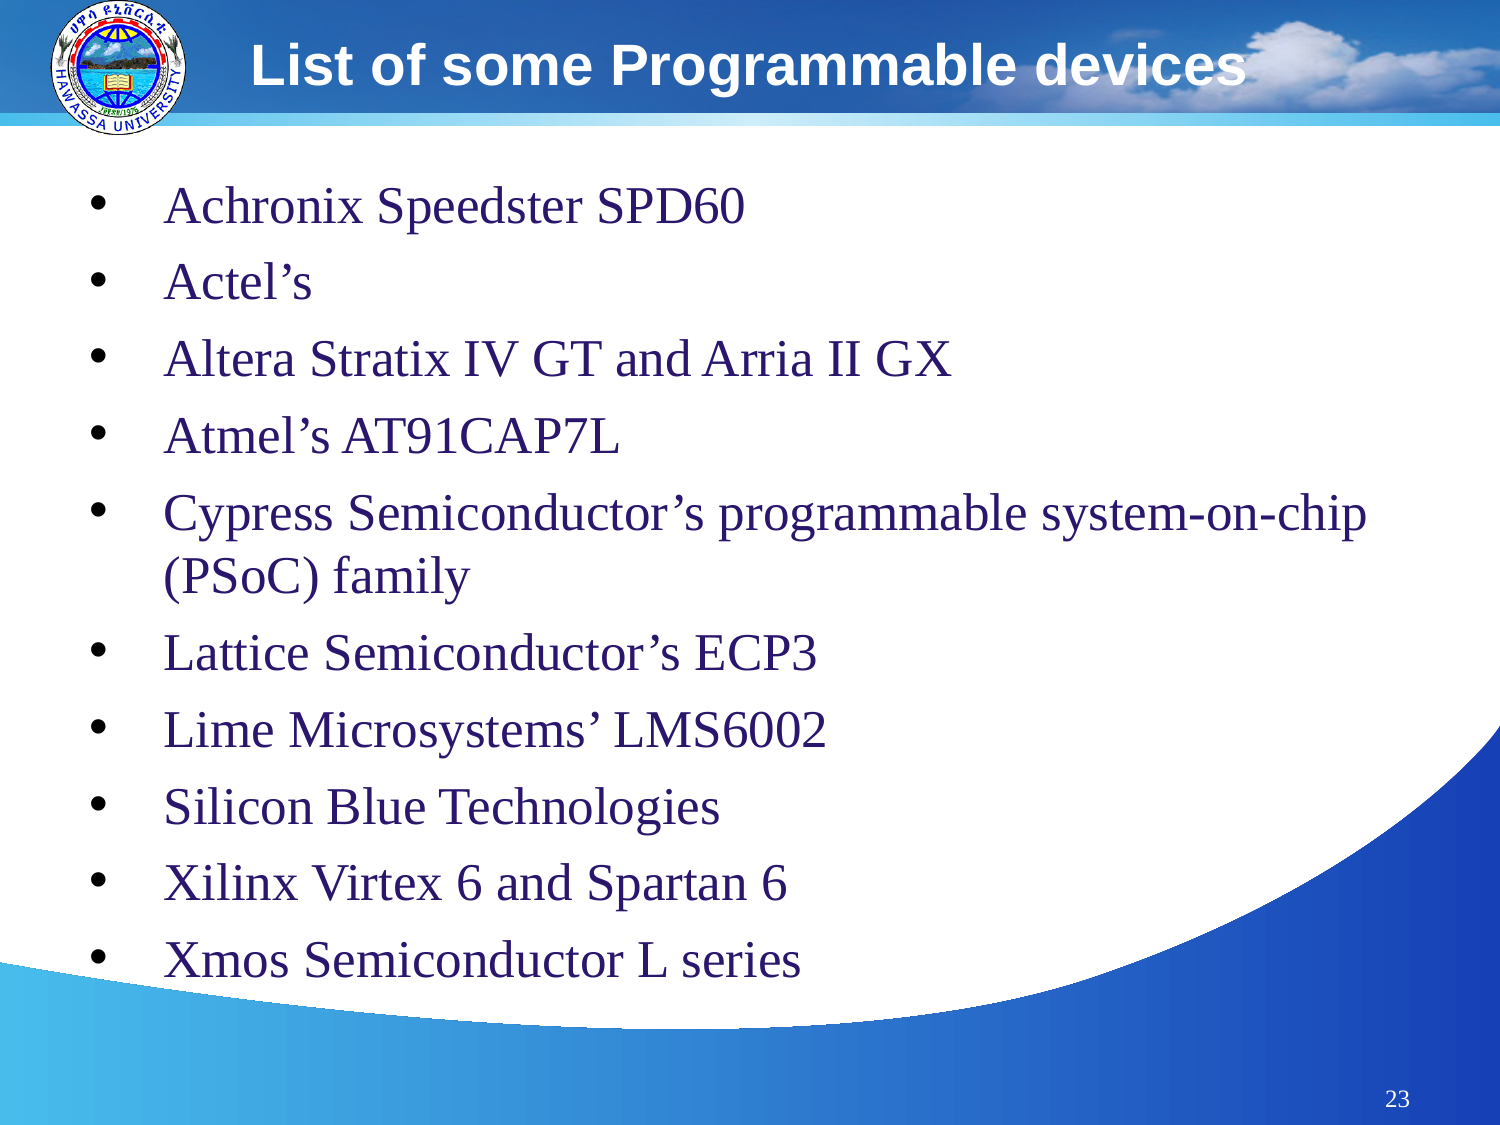

# List of some Programmable devices
Achronix Speedster SPD60
Actel’s
Altera Stratix IV GT and Arria II GX
Atmel’s AT91CAP7L
Cypress Semiconductor’s programmable system-on-chip (PSoC) family
Lattice Semiconductor’s ECP3
Lime Microsystems’ LMS6002
Silicon Blue Technologies
Xilinx Virtex 6 and Spartan 6
Xmos Semiconductor L series
23